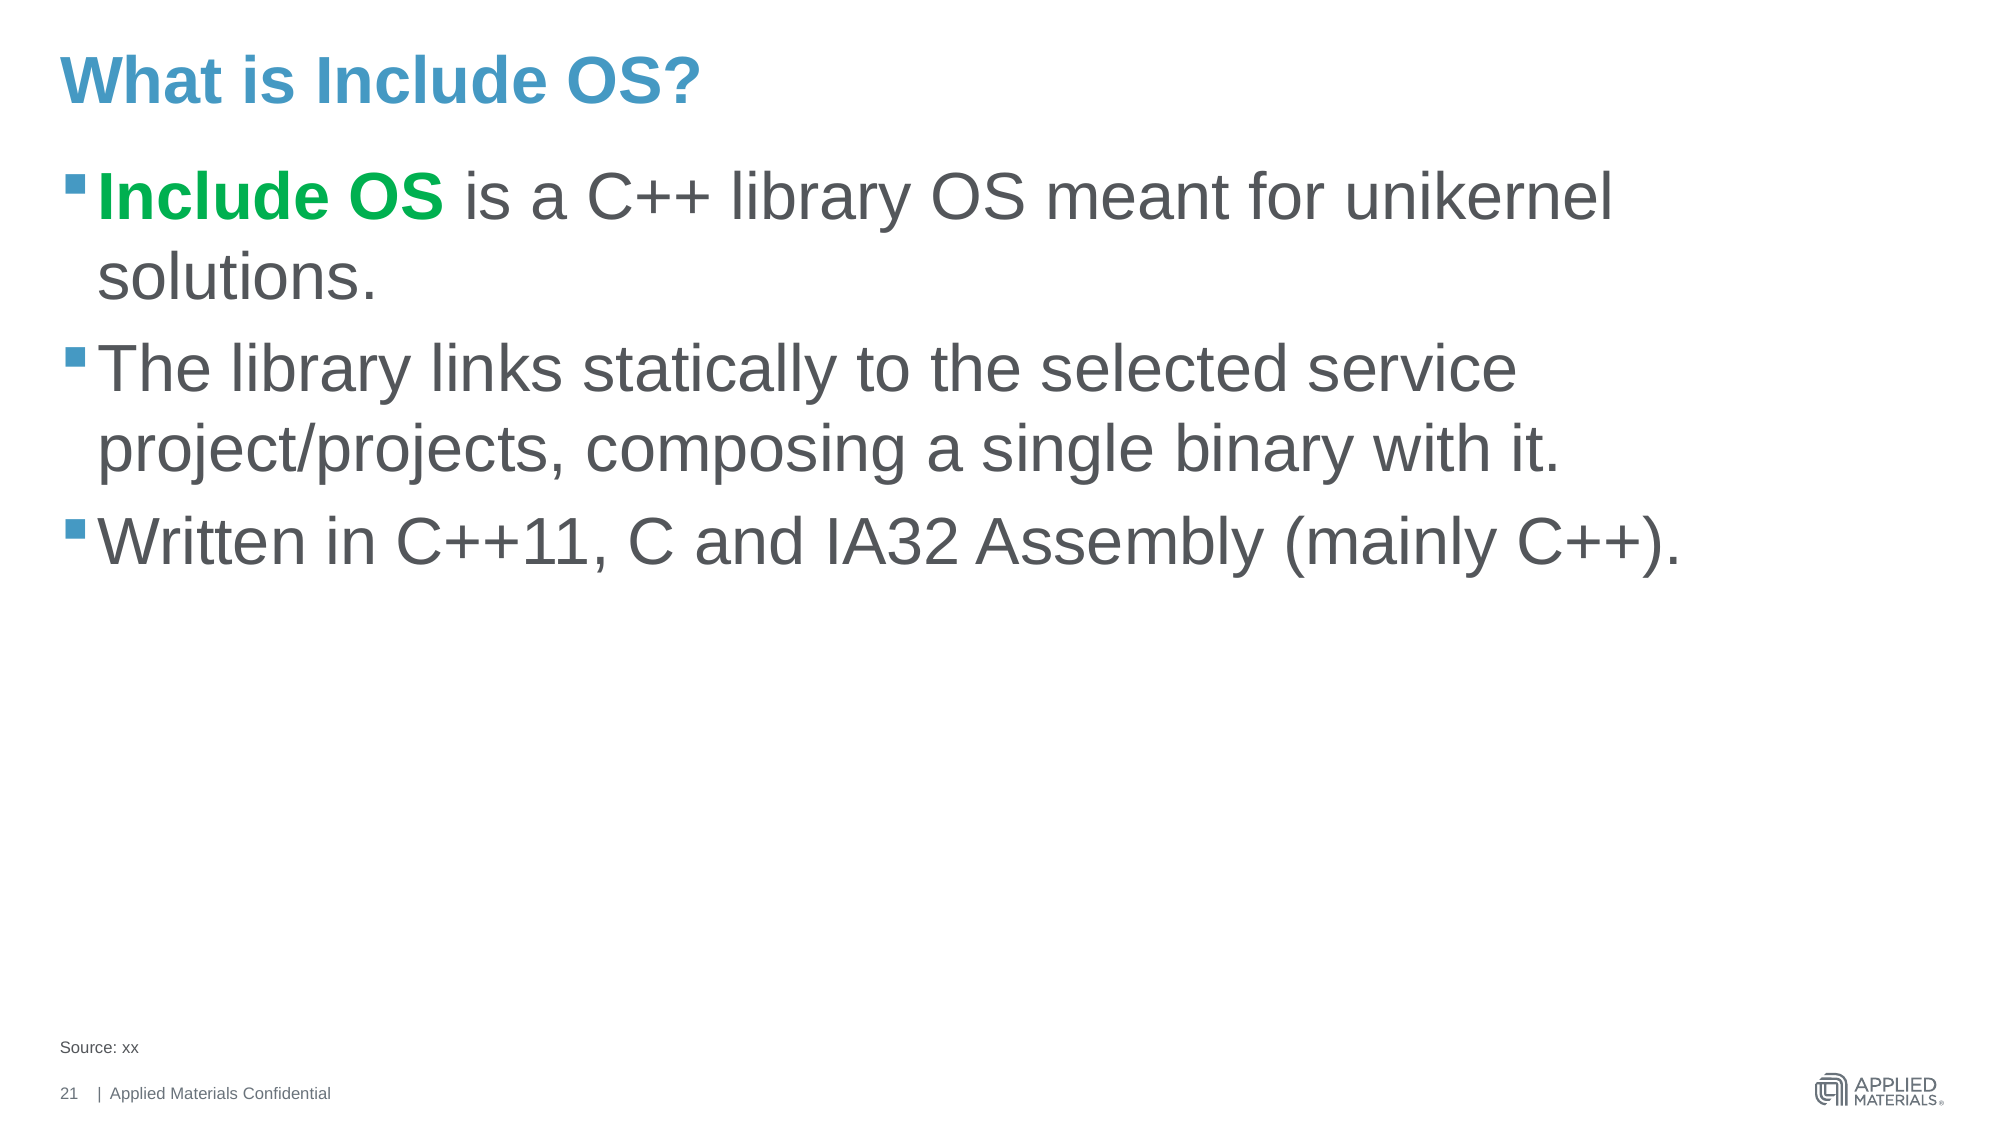

# What is Include OS?
Include OS is a C++ library OS meant for unikernel solutions.
The library links statically to the selected service project/projects, composing a single binary with it.
Written in C++11, C and IA32 Assembly (mainly C++).

Source: xx
21